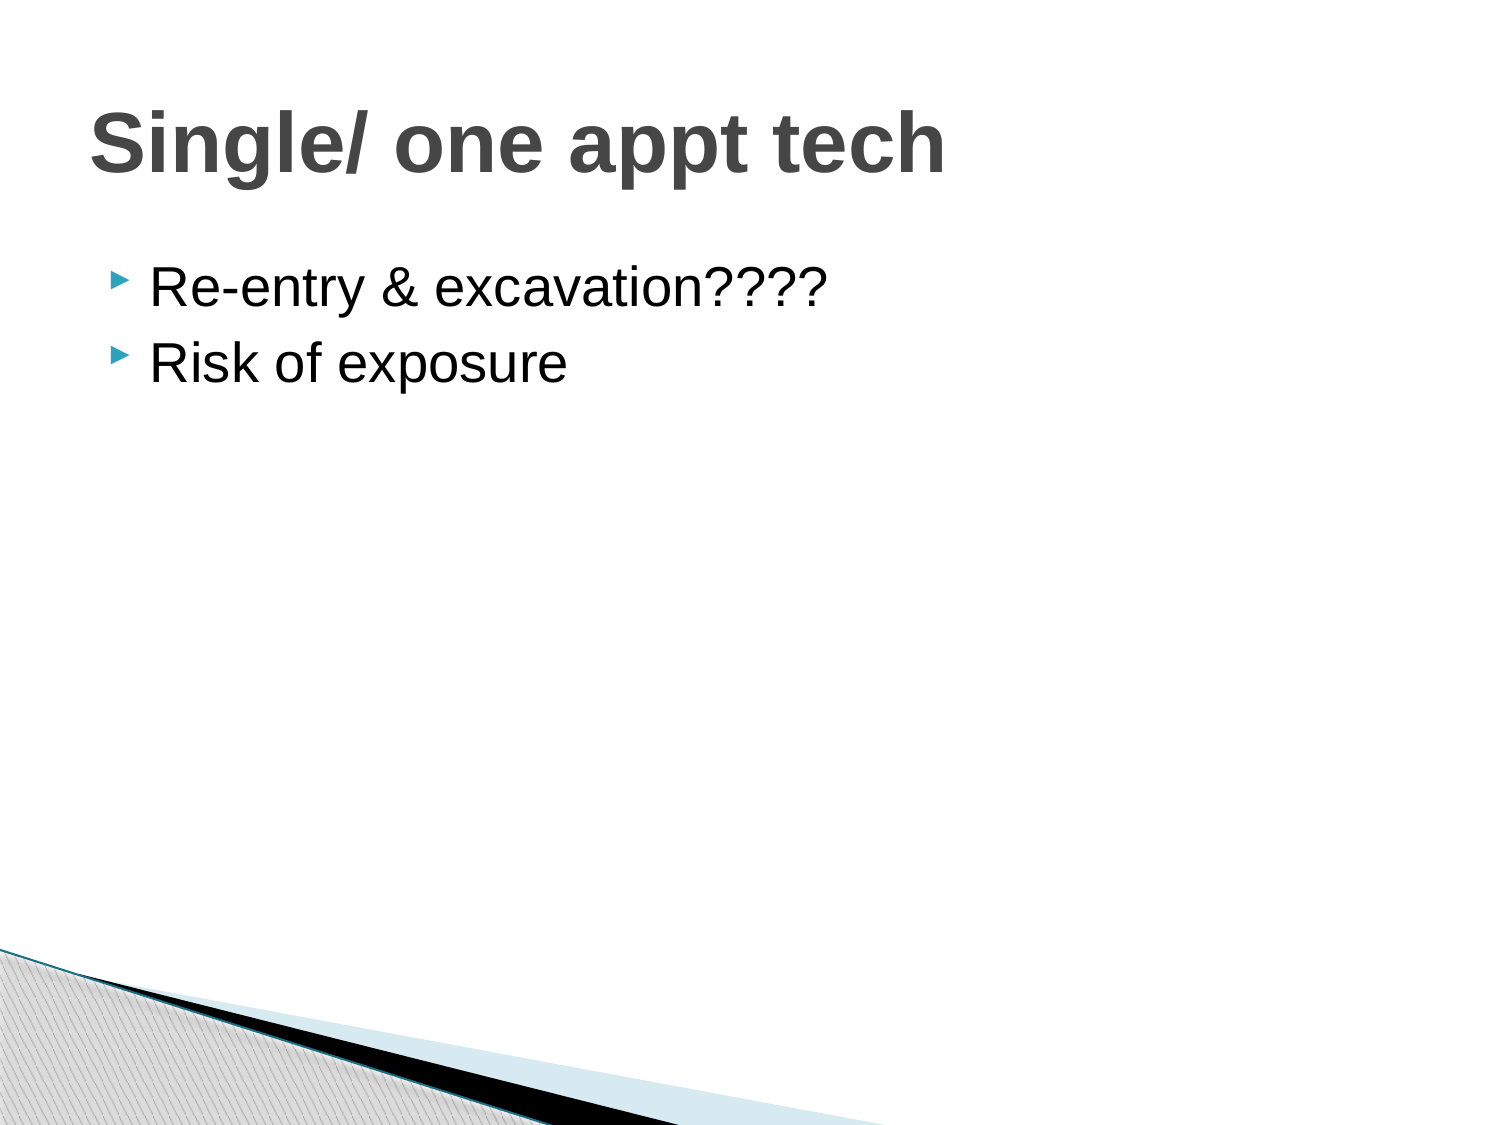

# Single/ one appt tech
Re-entry & excavation????
Risk of exposure